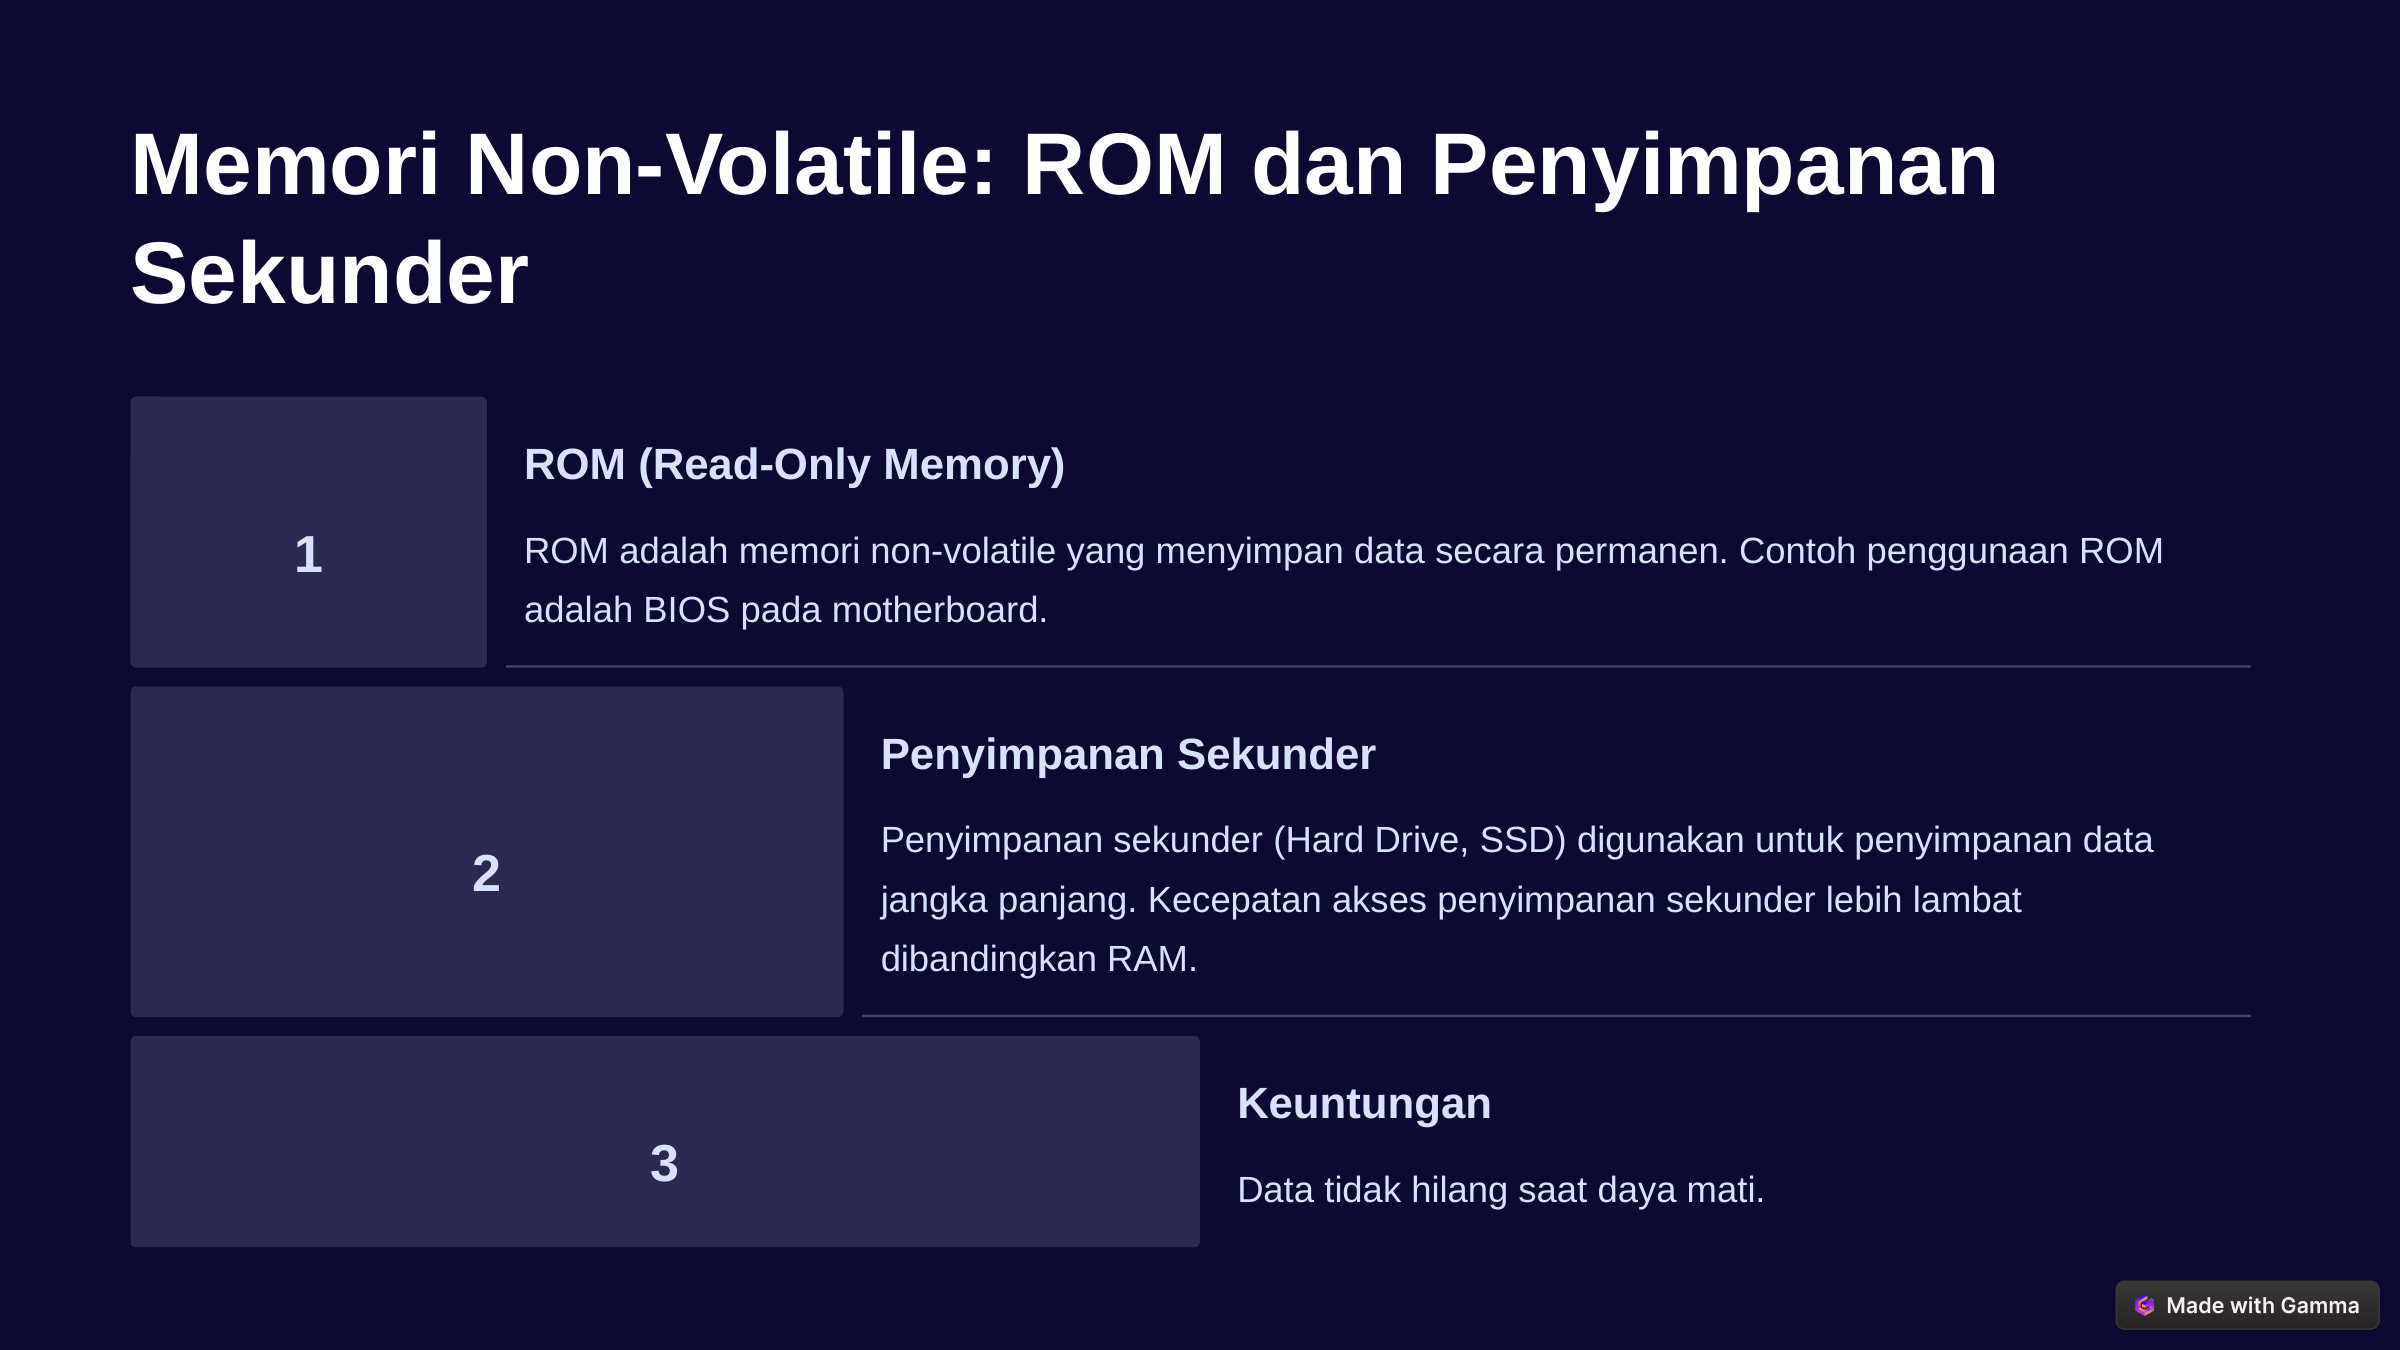

Memori Non-Volatile: ROM dan Penyimpanan Sekunder

ROM (Read-Only Memory)
1
ROM adalah memori non-volatile yang menyimpan data secara permanen. Contoh penggunaan ROM adalah BIOS pada motherboard.

Penyimpanan Sekunder
Penyimpanan sekunder (Hard Drive, SSD) digunakan untuk penyimpanan data jangka panjang. Kecepatan akses penyimpanan sekunder lebih lambat dibandingkan RAM.
2

Keuntungan
3
Data tidak hilang saat daya mati.